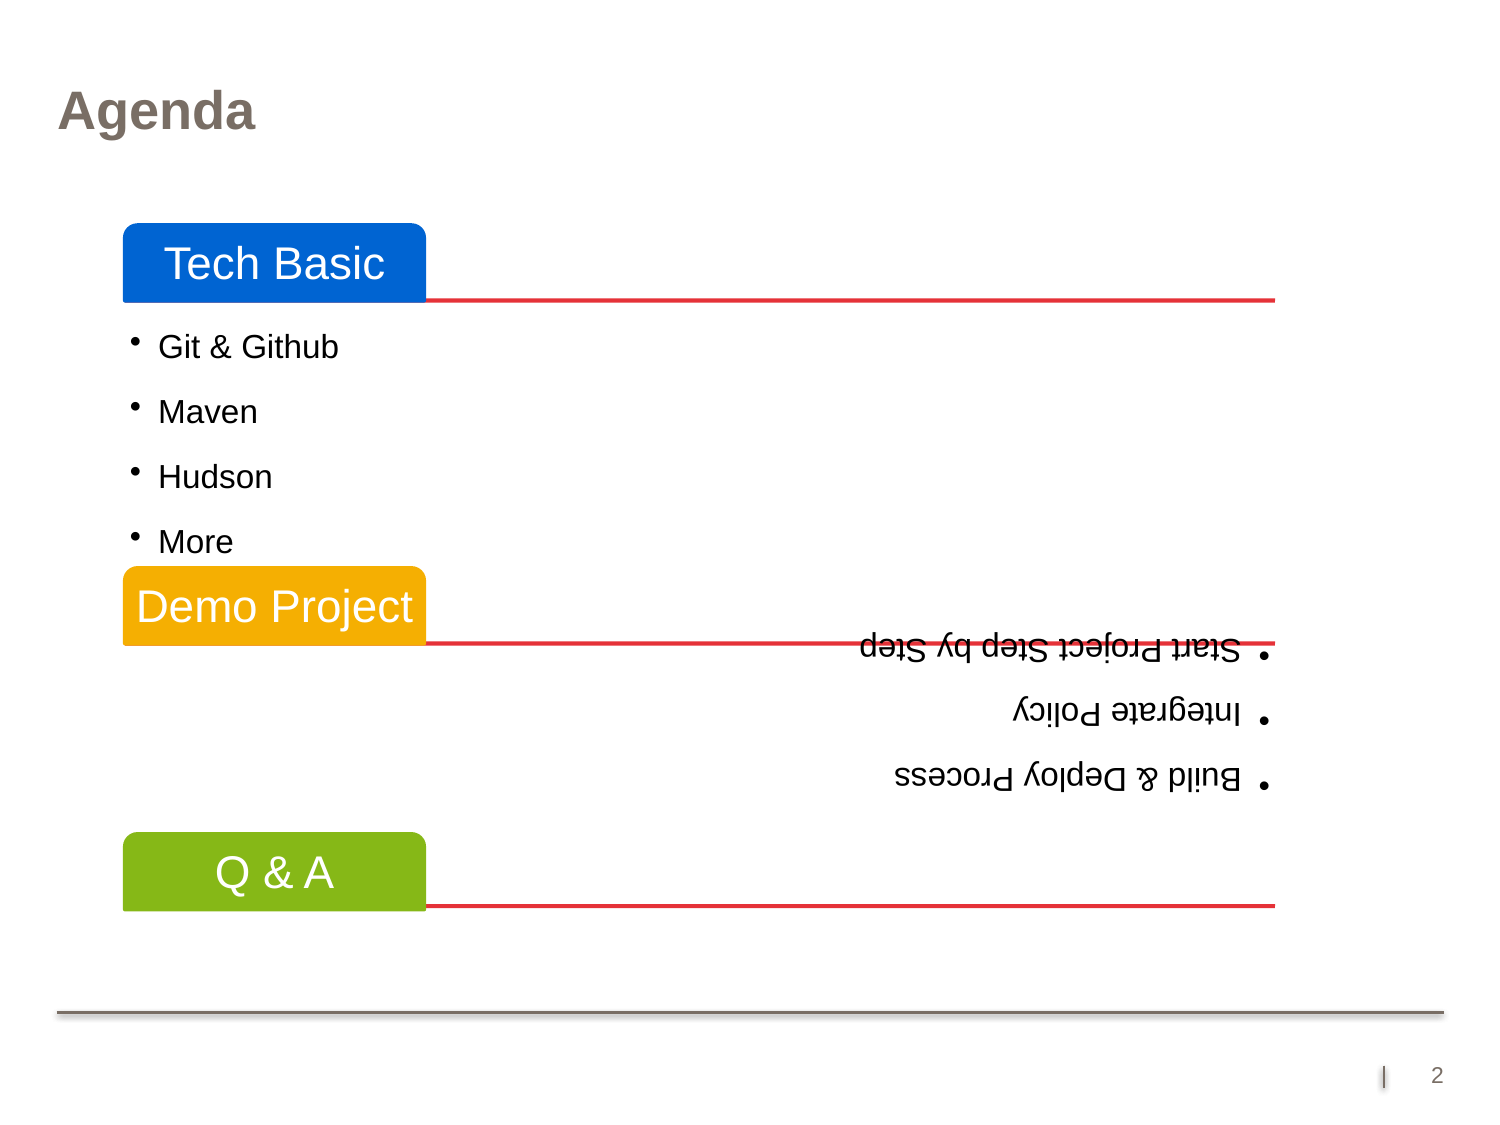

# Agenda

Tech Basic
Git & Github
Maven
Hudson
More

Demo Project
Build & Deploy Process
Integrate Policy
Start Project Step by Step

Q & A

2